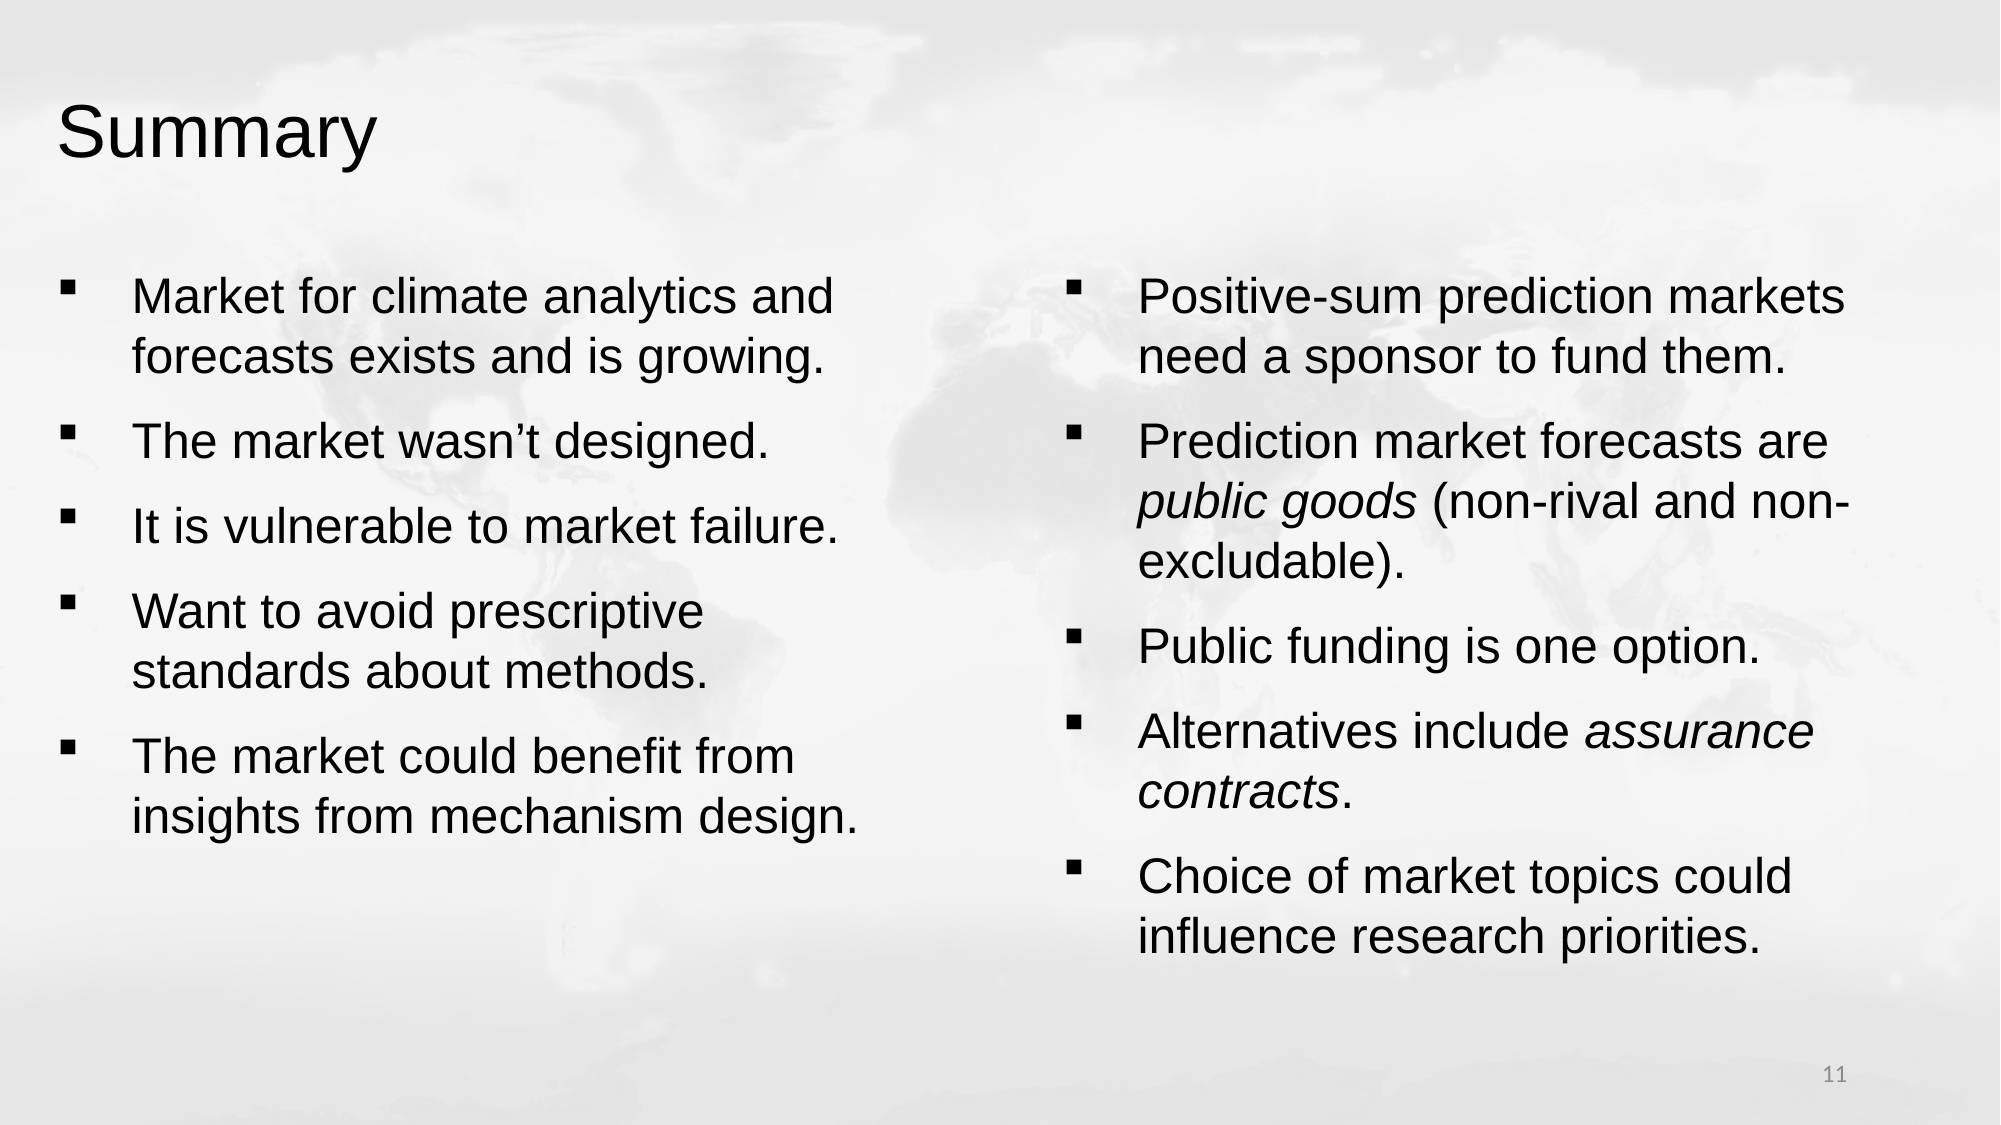

Summary
Market for climate analytics and forecasts exists and is growing.
The market wasn’t designed.
It is vulnerable to market failure.
Want to avoid prescriptive standards about methods.
The market could benefit from insights from mechanism design.

Positive-sum prediction markets need a sponsor to fund them.
Prediction market forecasts are public goods (non-rival and non-excludable).
Public funding is one option.
Alternatives include assurance contracts.
Choice of market topics could influence research priorities.

11